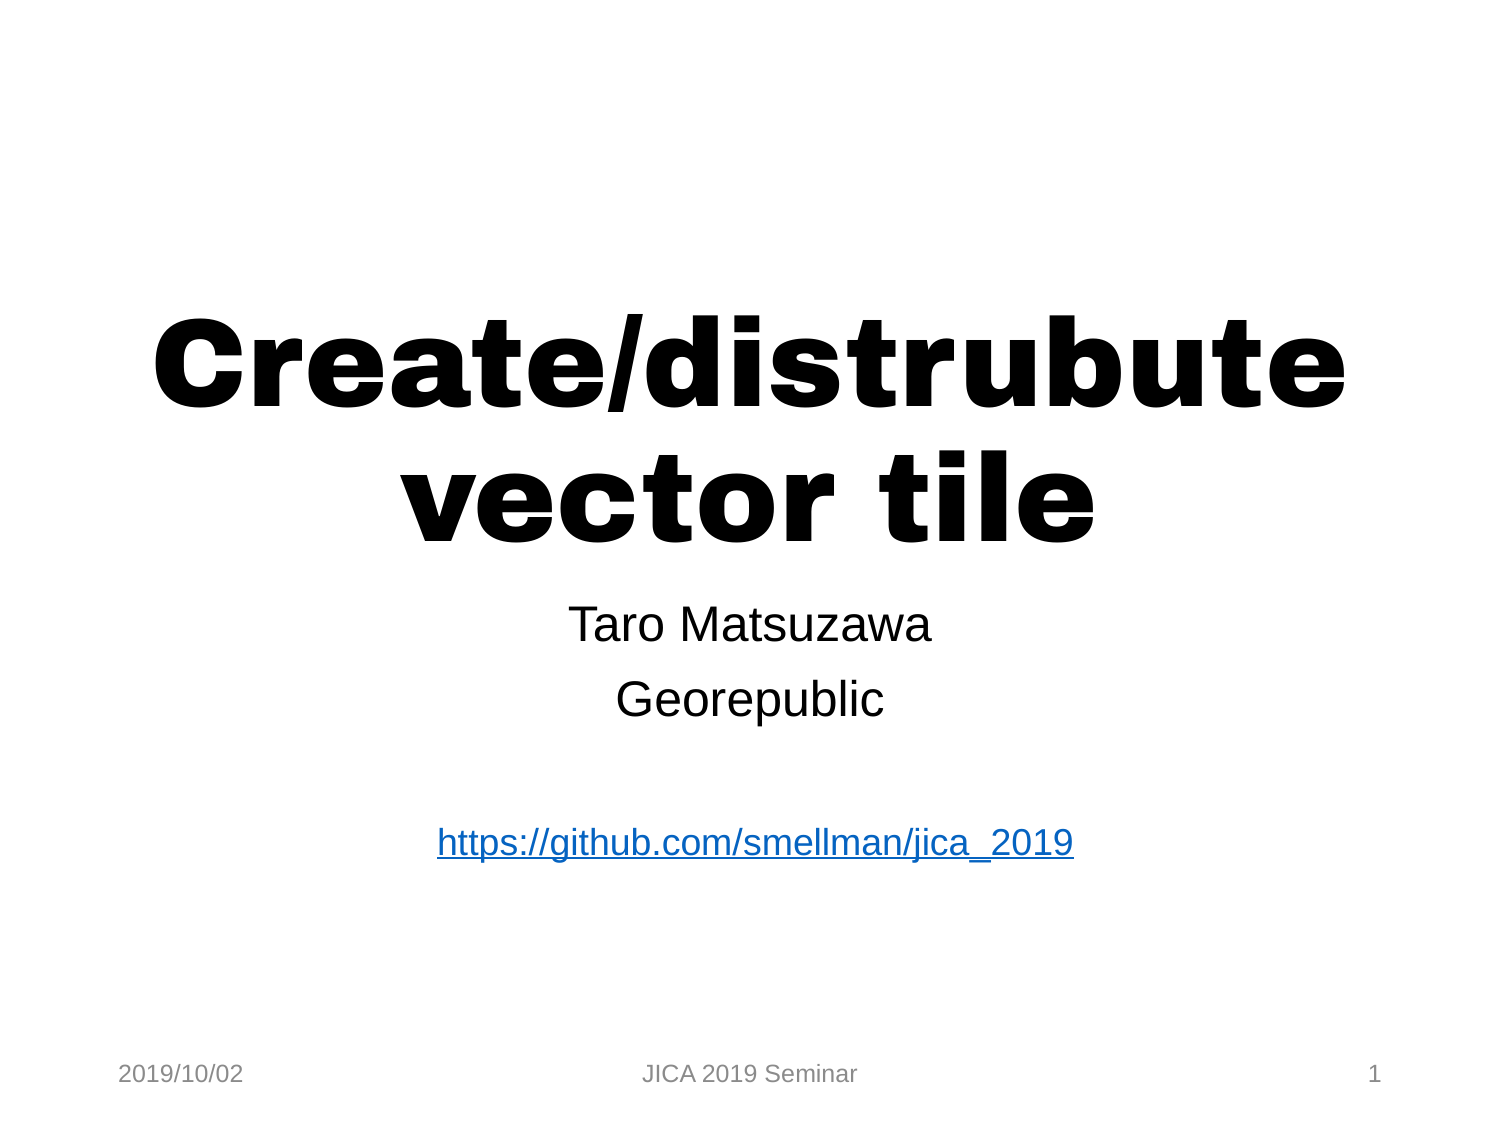

# Create/distrubute vector tile
Taro Matsuzawa
Georepublic
https://github.com/smellman/jica_2019
2019/10/02
JICA 2019 Seminar
1